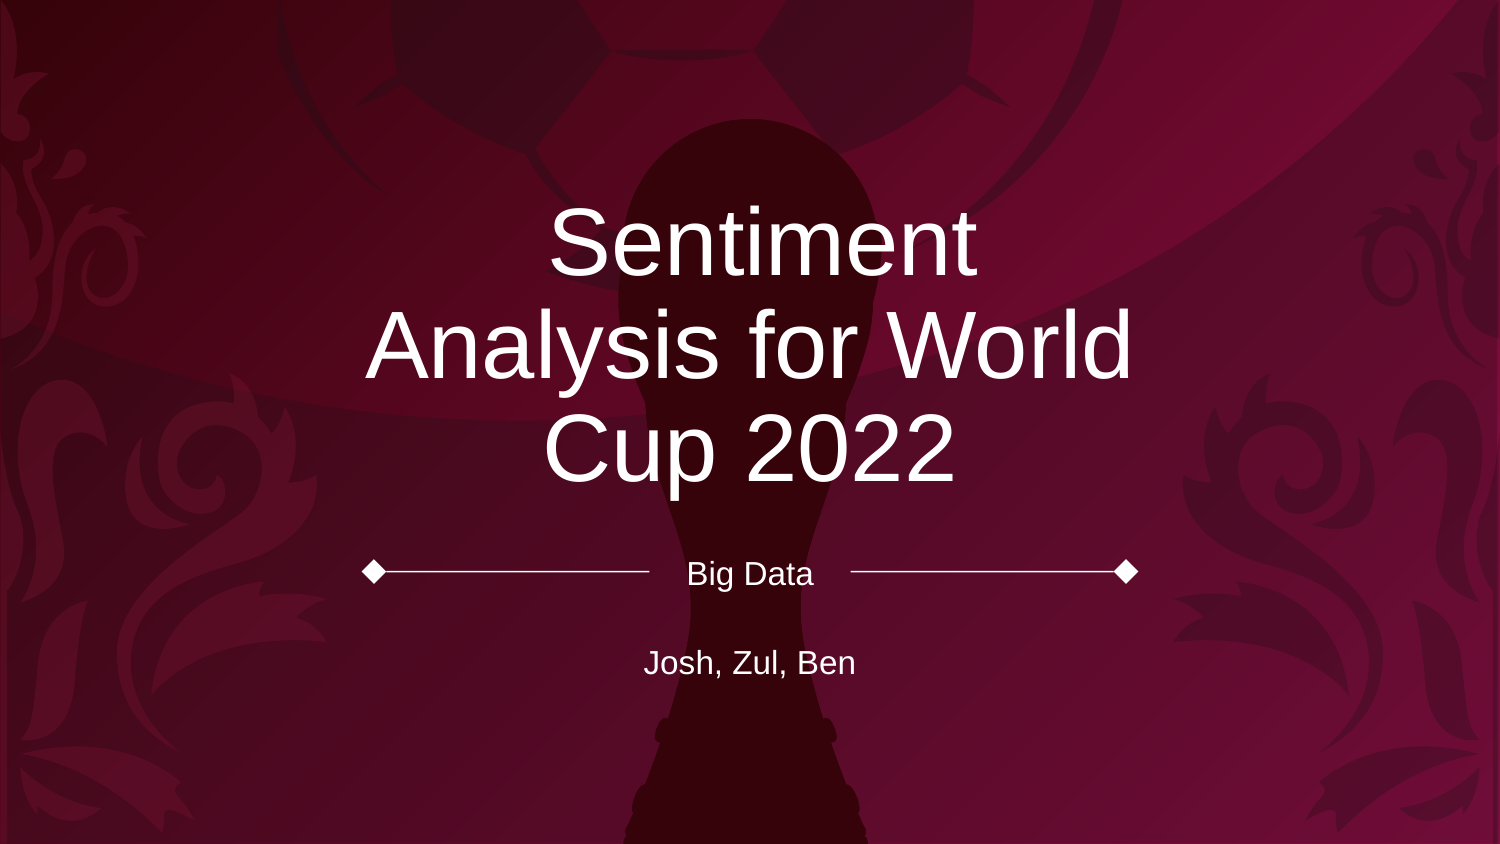

# Sentiment Analysis for World Cup 2022
Big Data

Josh, Zul, Ben